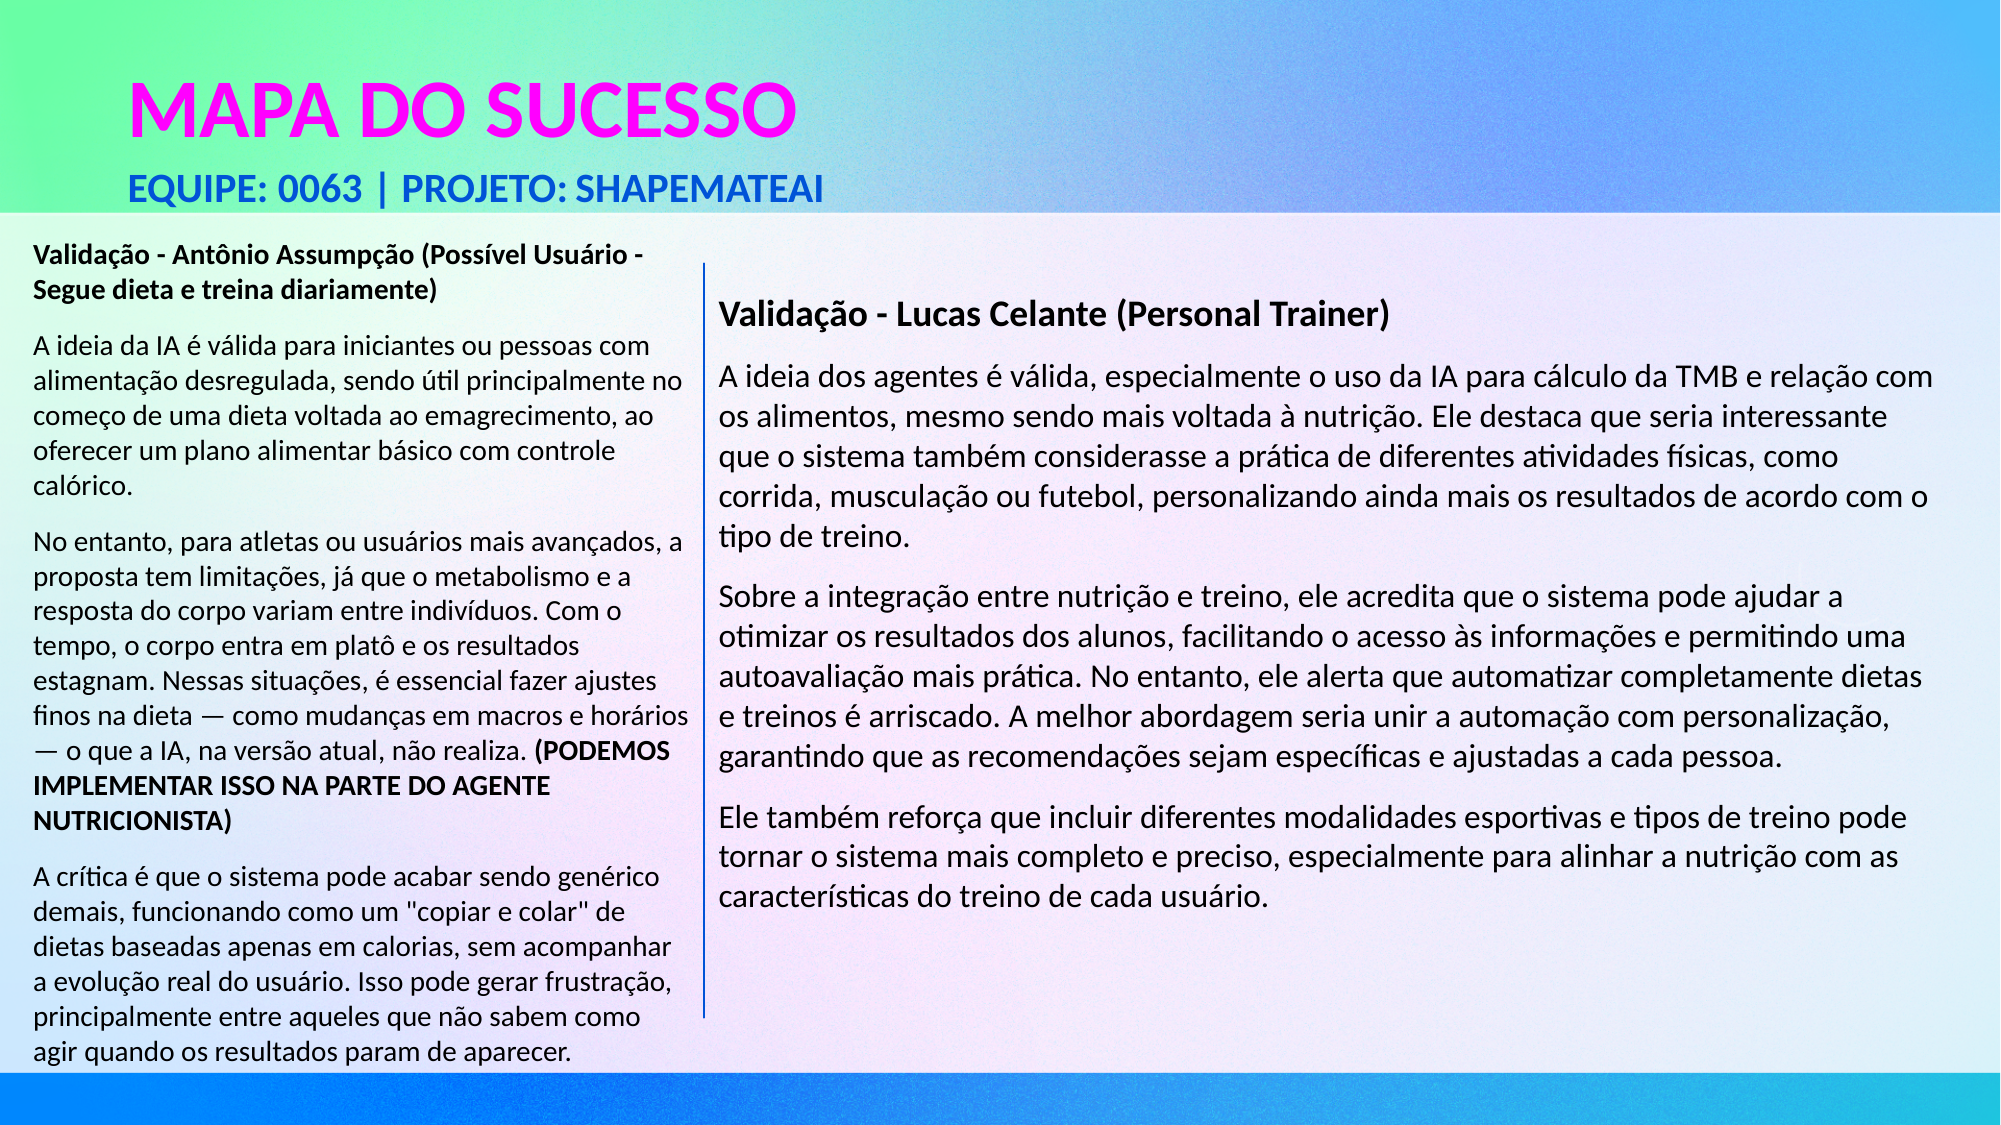

# Equipe: 0063 | Projeto: shapemateai
Validação - Antônio Assumpção (Possível Usuário - Segue dieta e treina diariamente)
A ideia da IA é válida para iniciantes ou pessoas com alimentação desregulada, sendo útil principalmente no começo de uma dieta voltada ao emagrecimento, ao oferecer um plano alimentar básico com controle calórico.
No entanto, para atletas ou usuários mais avançados, a proposta tem limitações, já que o metabolismo e a resposta do corpo variam entre indivíduos. Com o tempo, o corpo entra em platô e os resultados estagnam. Nessas situações, é essencial fazer ajustes finos na dieta — como mudanças em macros e horários — o que a IA, na versão atual, não realiza. (PODEMOS IMPLEMENTAR ISSO NA PARTE DO AGENTE NUTRICIONISTA)
A crítica é que o sistema pode acabar sendo genérico demais, funcionando como um "copiar e colar" de dietas baseadas apenas em calorias, sem acompanhar a evolução real do usuário. Isso pode gerar frustração, principalmente entre aqueles que não sabem como agir quando os resultados param de aparecer.

Validação - Lucas Celante (Personal Trainer)
A ideia dos agentes é válida, especialmente o uso da IA para cálculo da TMB e relação com os alimentos, mesmo sendo mais voltada à nutrição. Ele destaca que seria interessante que o sistema também considerasse a prática de diferentes atividades físicas, como corrida, musculação ou futebol, personalizando ainda mais os resultados de acordo com o tipo de treino.
Sobre a integração entre nutrição e treino, ele acredita que o sistema pode ajudar a otimizar os resultados dos alunos, facilitando o acesso às informações e permitindo uma autoavaliação mais prática. No entanto, ele alerta que automatizar completamente dietas e treinos é arriscado. A melhor abordagem seria unir a automação com personalização, garantindo que as recomendações sejam específicas e ajustadas a cada pessoa.
Ele também reforça que incluir diferentes modalidades esportivas e tipos de treino pode tornar o sistema mais completo e preciso, especialmente para alinhar a nutrição com as características do treino de cada usuário.